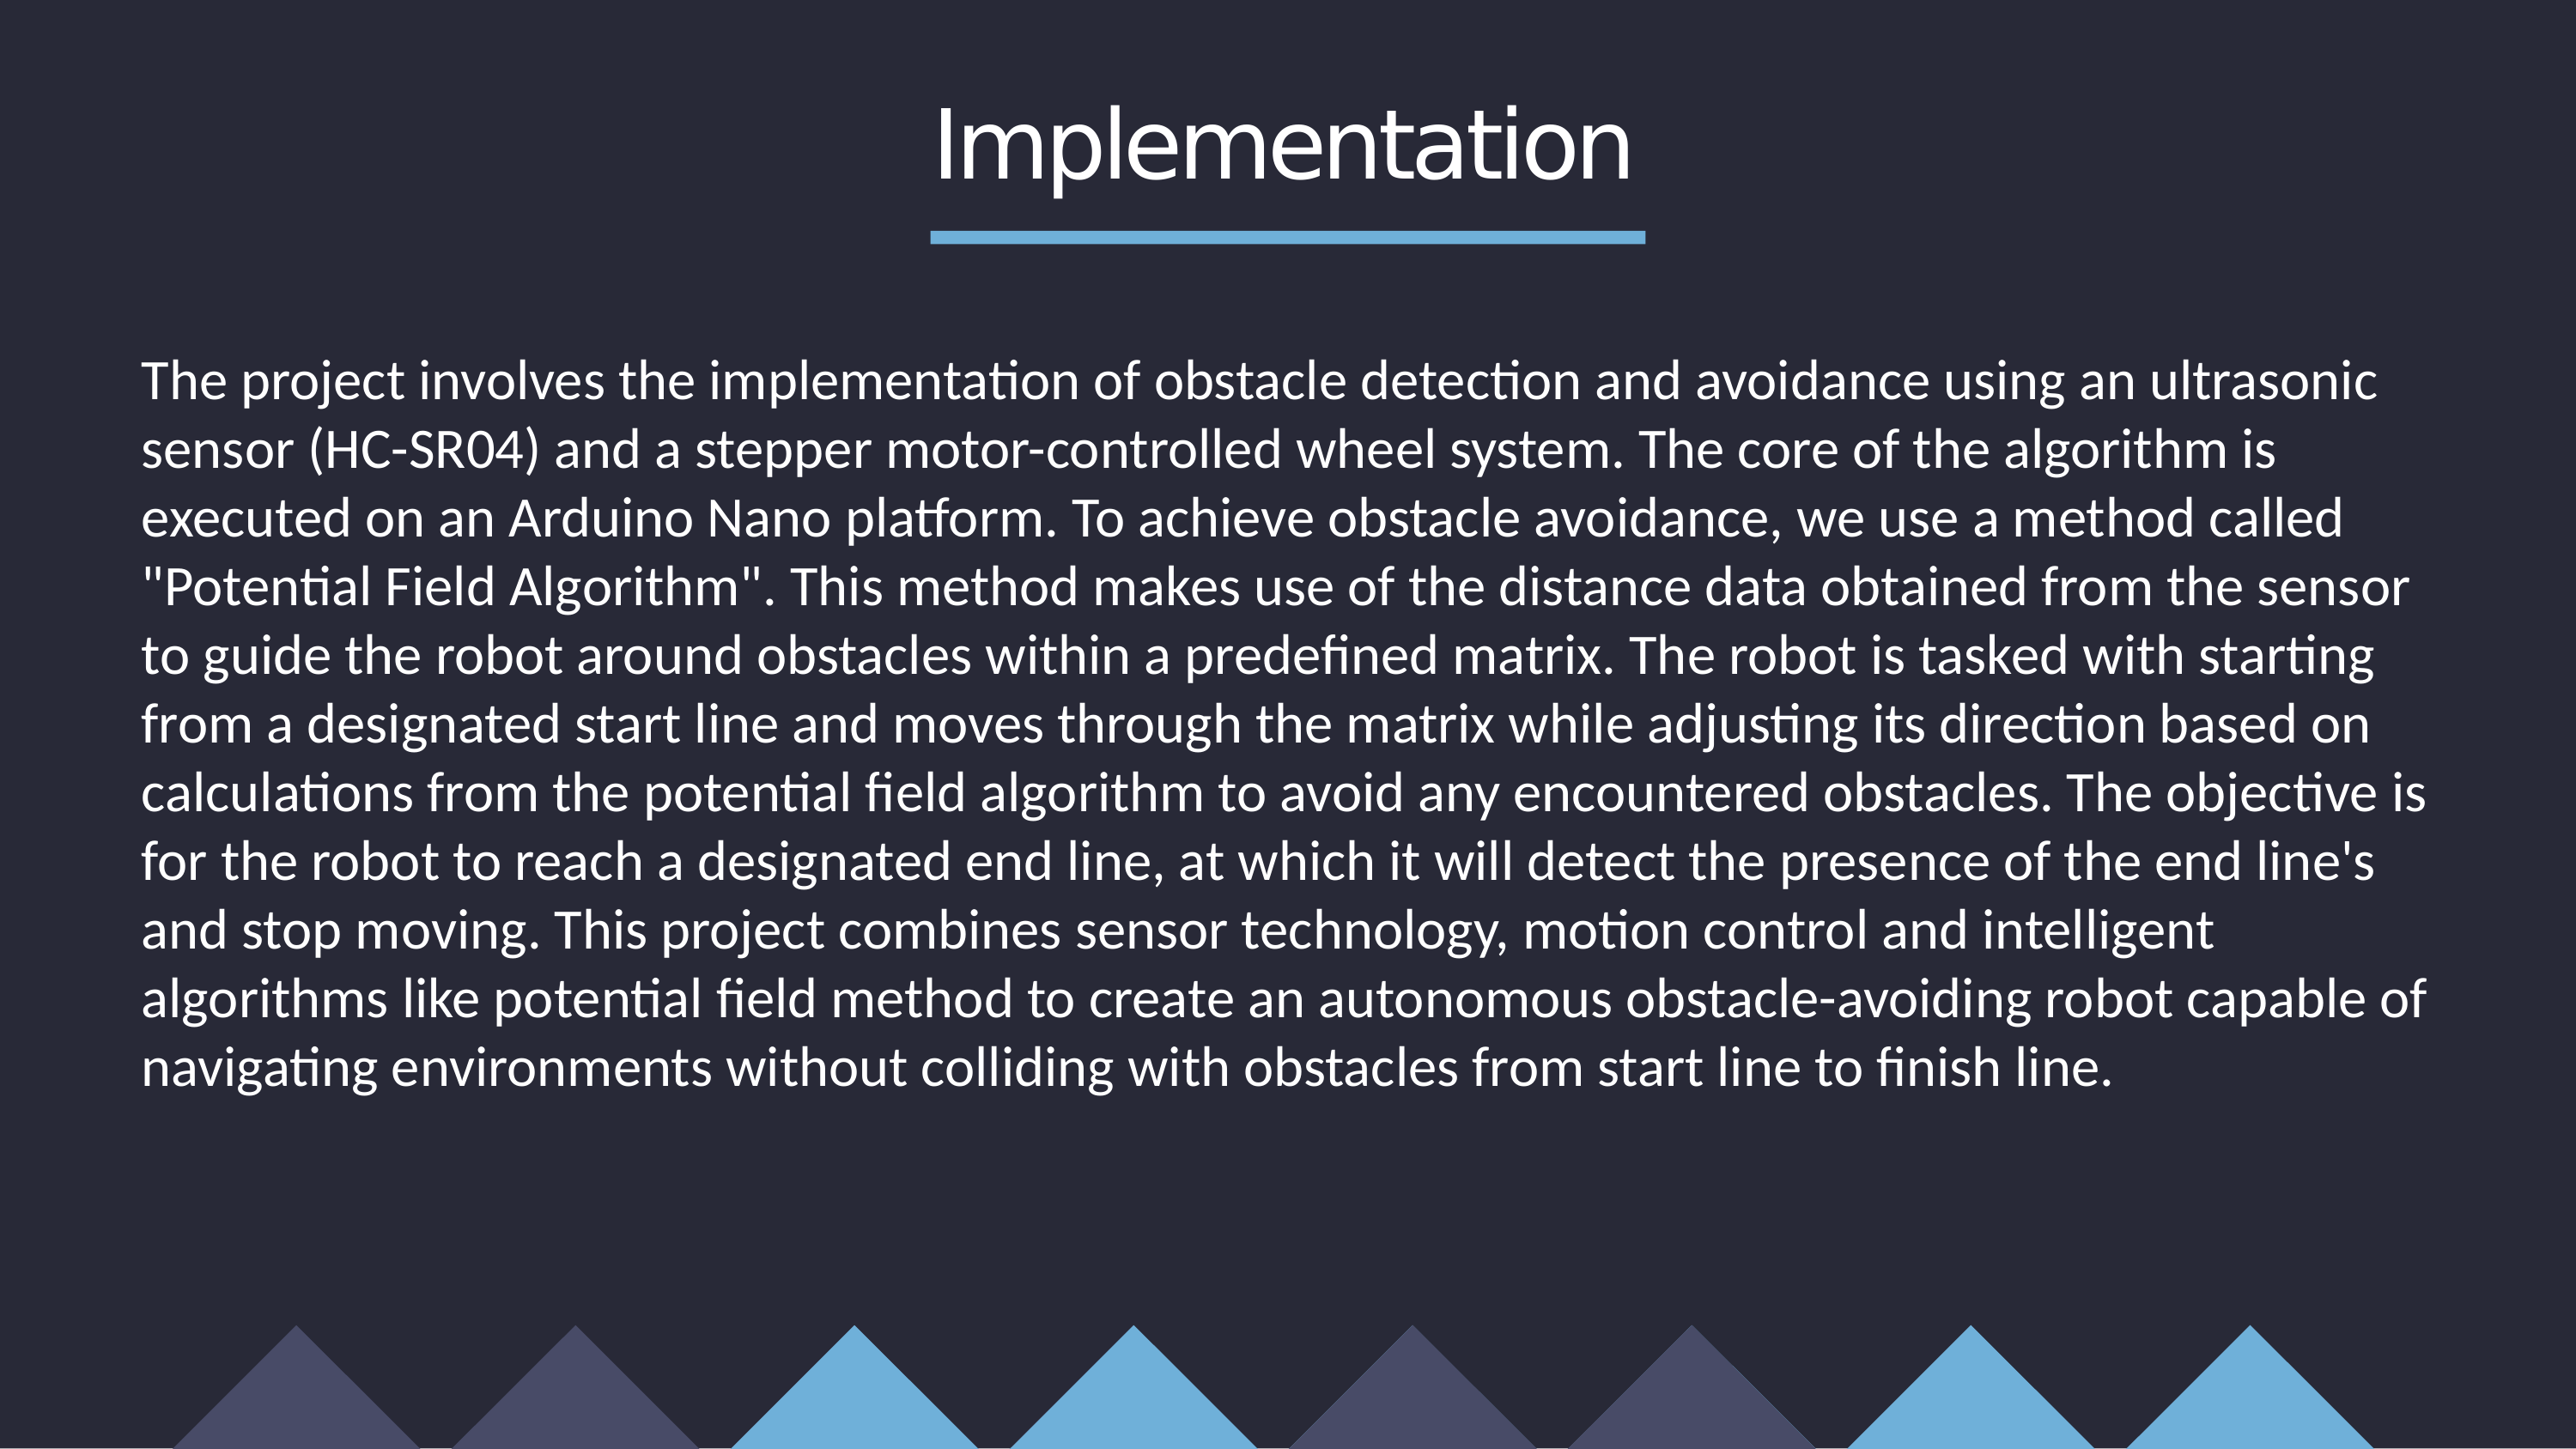

# Implementation

The project involves the implementation of obstacle detection and avoidance using an ultrasonic sensor (HC-SR04) and a stepper motor-controlled wheel system. The core of the algorithm is executed on an Arduino Nano platform. To achieve obstacle avoidance, we use a method called "Potential Field Algorithm". This method makes use of the distance data obtained from the sensor to guide the robot around obstacles within a predefined matrix. The robot is tasked with starting from a designated start line and moves through the matrix while adjusting its direction based on calculations from the potential field algorithm to avoid any encountered obstacles. The objective is for the robot to reach a designated end line, at which it will detect the presence of the end line's and stop moving. This project combines sensor technology, motion control and intelligent algorithms like potential field method to create an autonomous obstacle-avoiding robot capable of navigating environments without colliding with obstacles from start line to finish line.